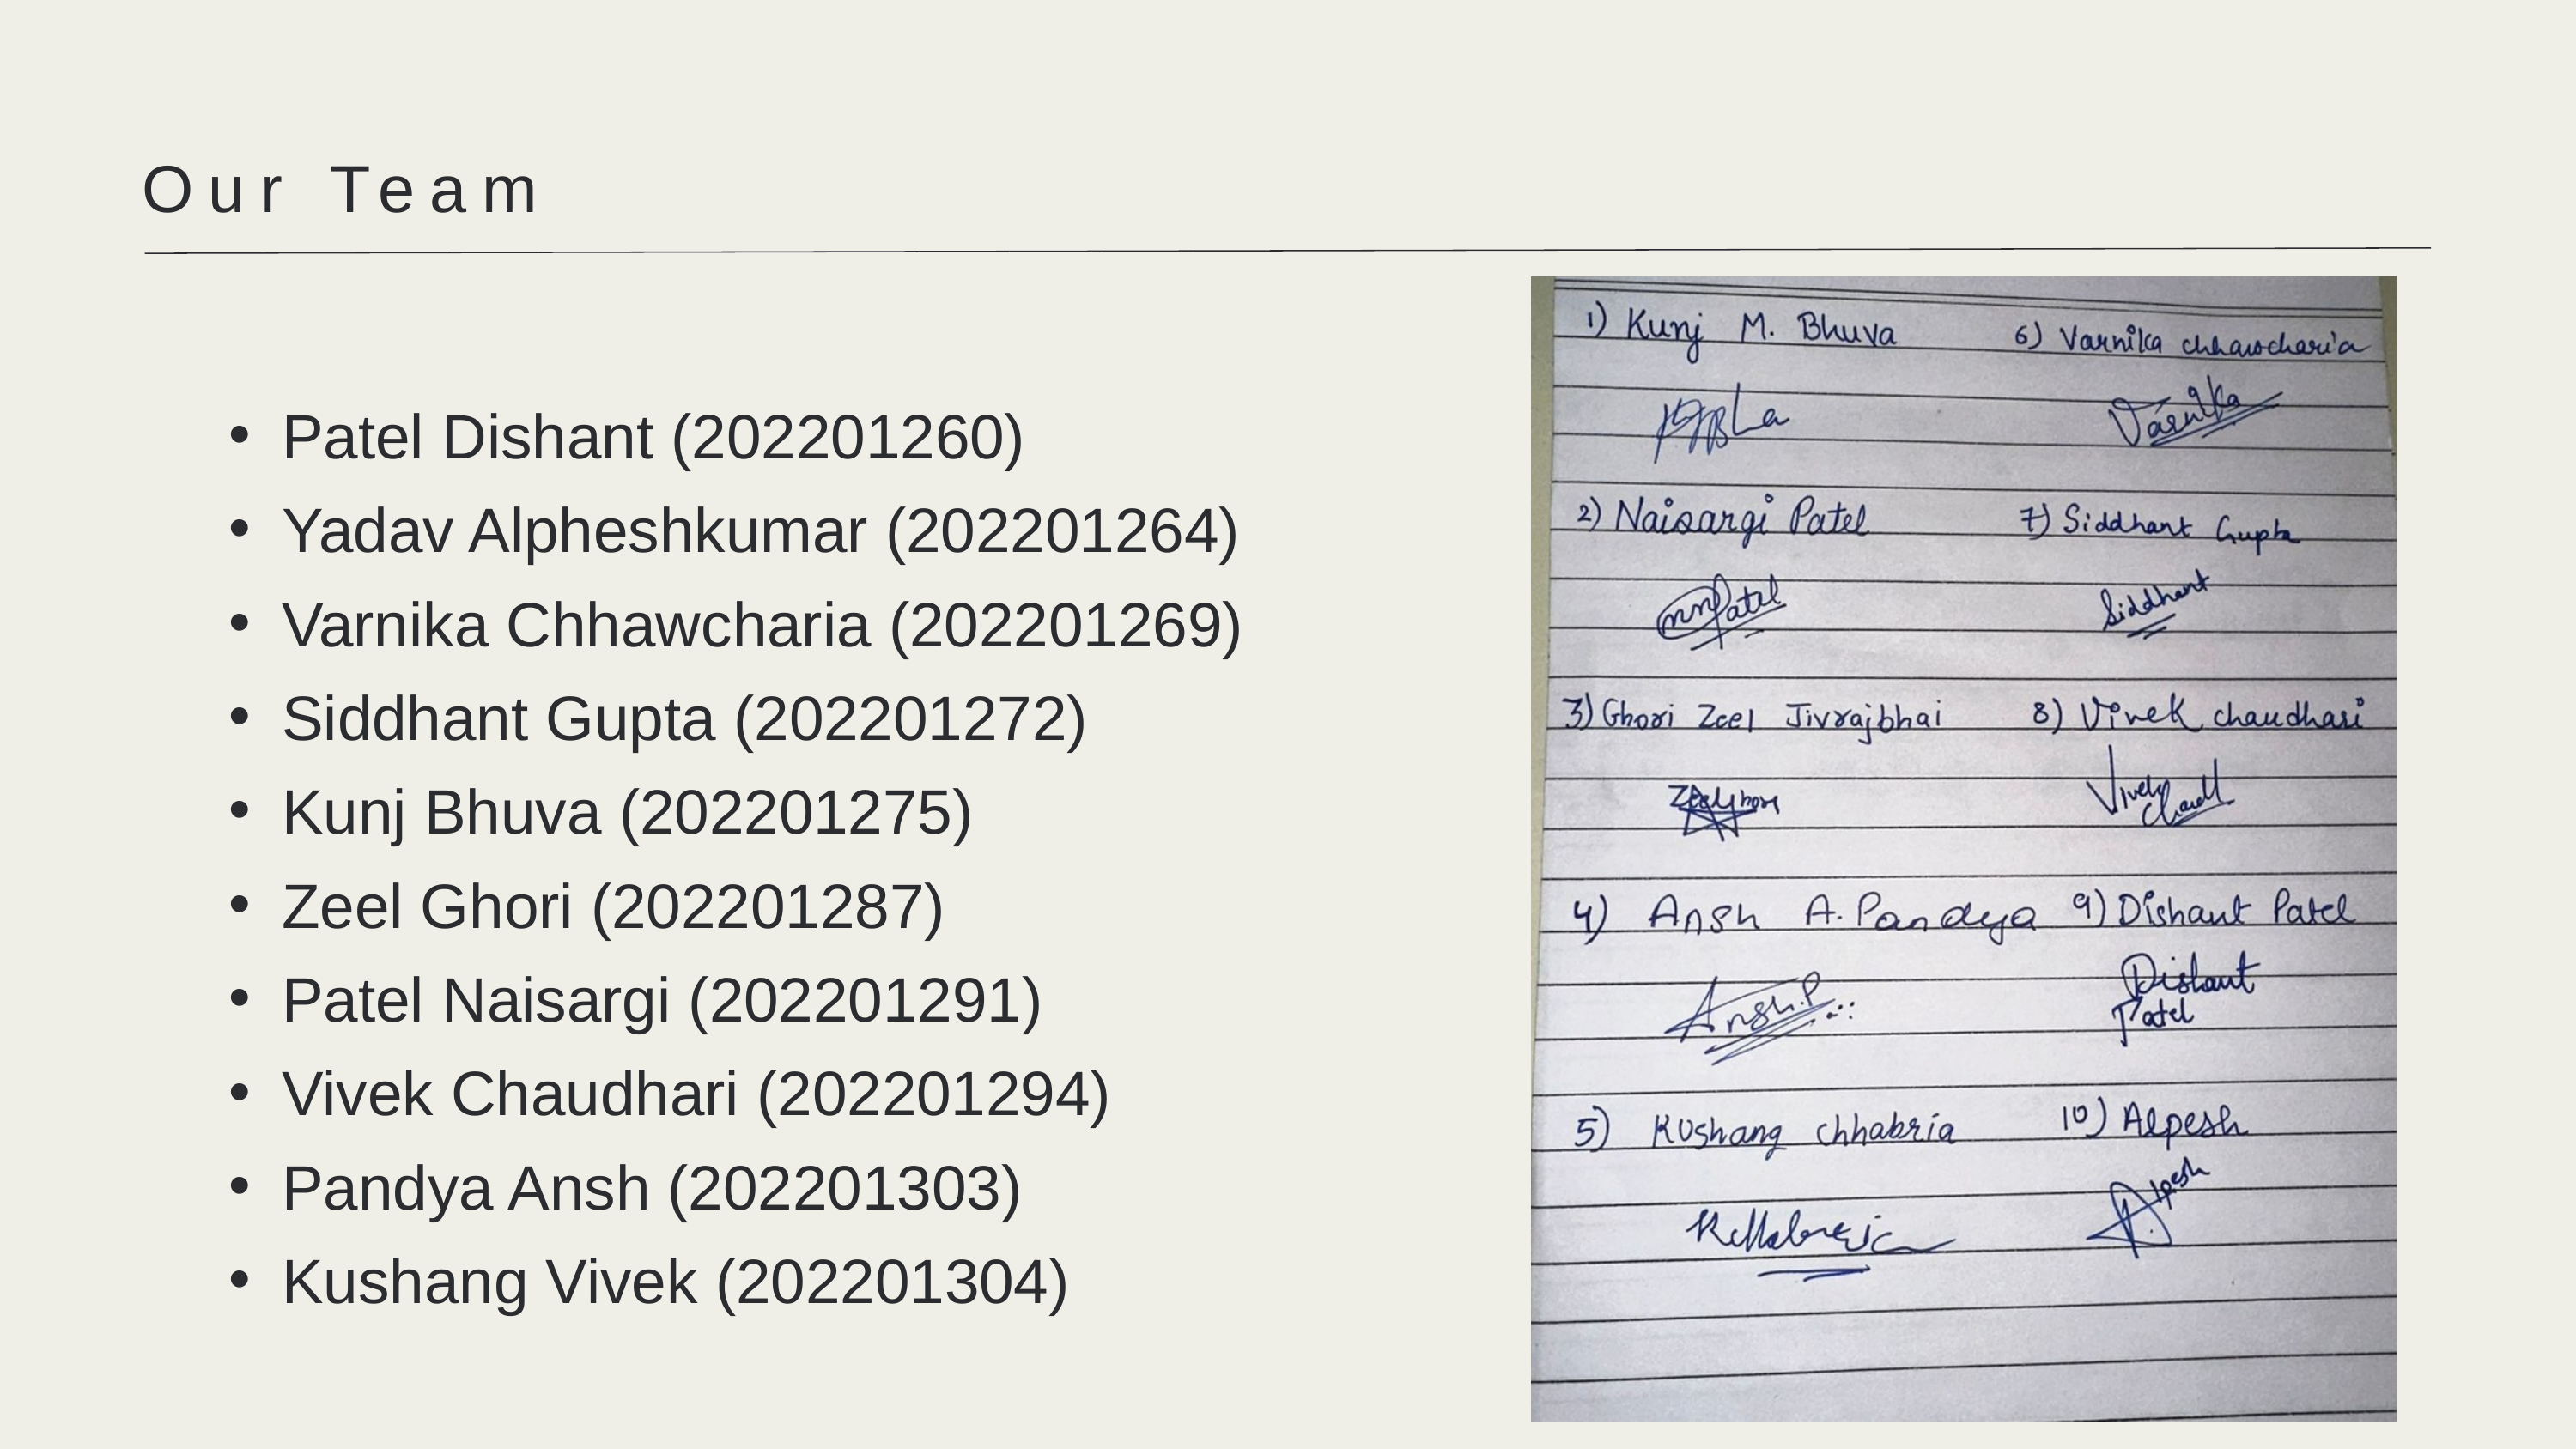

Our Team

Patel Dishant (202201260)
Yadav Alpheshkumar (202201264)
Varnika Chhawcharia (202201269)
Siddhant Gupta (202201272)
Kunj Bhuva (202201275)
Zeel Ghori (202201287)
Patel Naisargi (202201291)
Vivek Chaudhari (202201294)
Pandya Ansh (202201303)
Kushang Vivek (202201304)